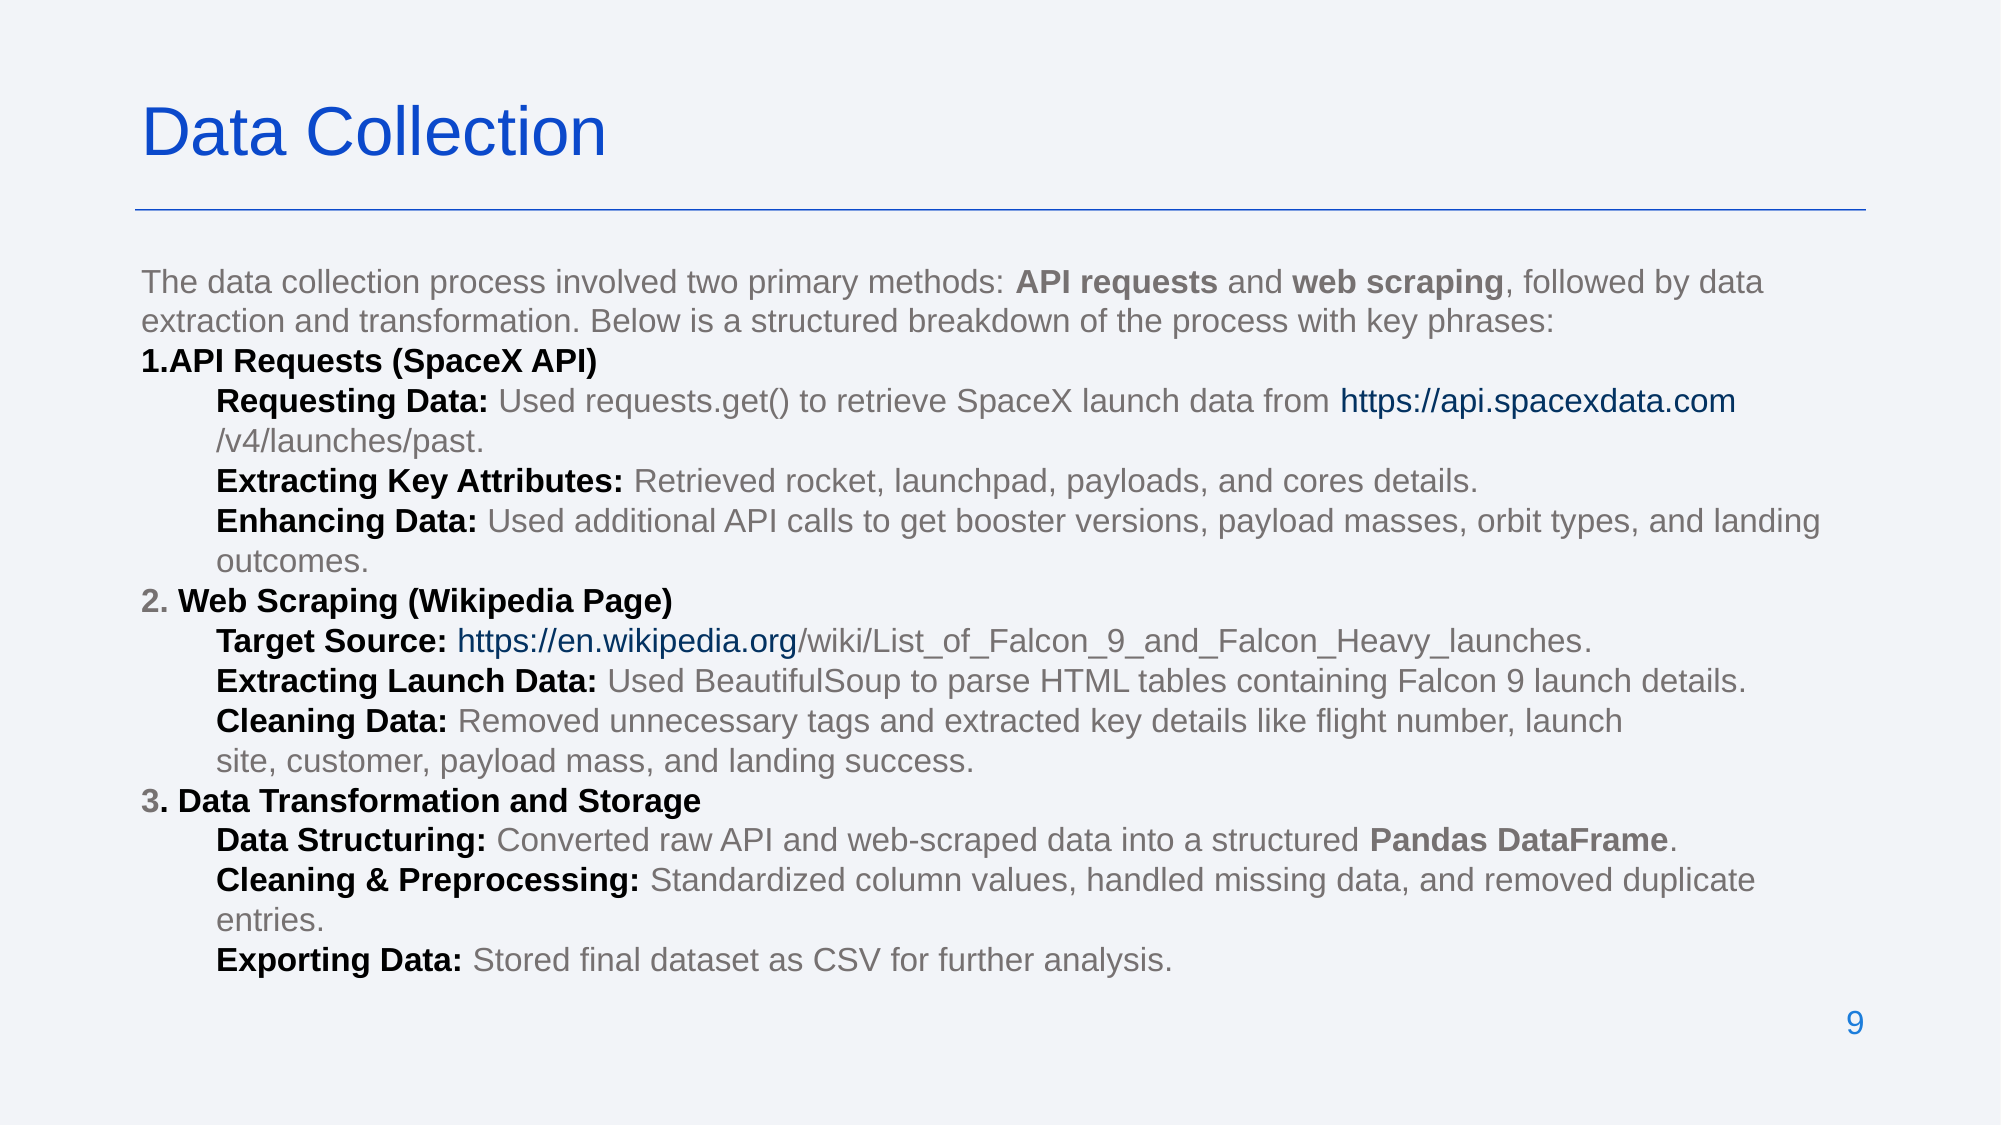

Data Collection
The data collection process involved two primary methods: API requests and web scraping, followed by data extraction and transformation. Below is a structured breakdown of the process with key phrases:
API Requests (SpaceX API)
Requesting Data: Used requests.get() to retrieve SpaceX launch data from https://api.spacexdata.com/v4/launches/past.
Extracting Key Attributes: Retrieved rocket, launchpad, payloads, and cores details.
Enhancing Data: Used additional API calls to get booster versions, payload masses, orbit types, and landing outcomes.
2. Web Scraping (Wikipedia Page)
Target Source: https://en.wikipedia.org/wiki/List_of_Falcon_9_and_Falcon_Heavy_launches.
Extracting Launch Data: Used BeautifulSoup to parse HTML tables containing Falcon 9 launch details.
Cleaning Data: Removed unnecessary tags and extracted key details like flight number, launch site, customer, payload mass, and landing success.
3. Data Transformation and Storage
Data Structuring: Converted raw API and web-scraped data into a structured Pandas DataFrame.
Cleaning & Preprocessing: Standardized column values, handled missing data, and removed duplicate entries.
Exporting Data: Stored final dataset as CSV for further analysis.
9